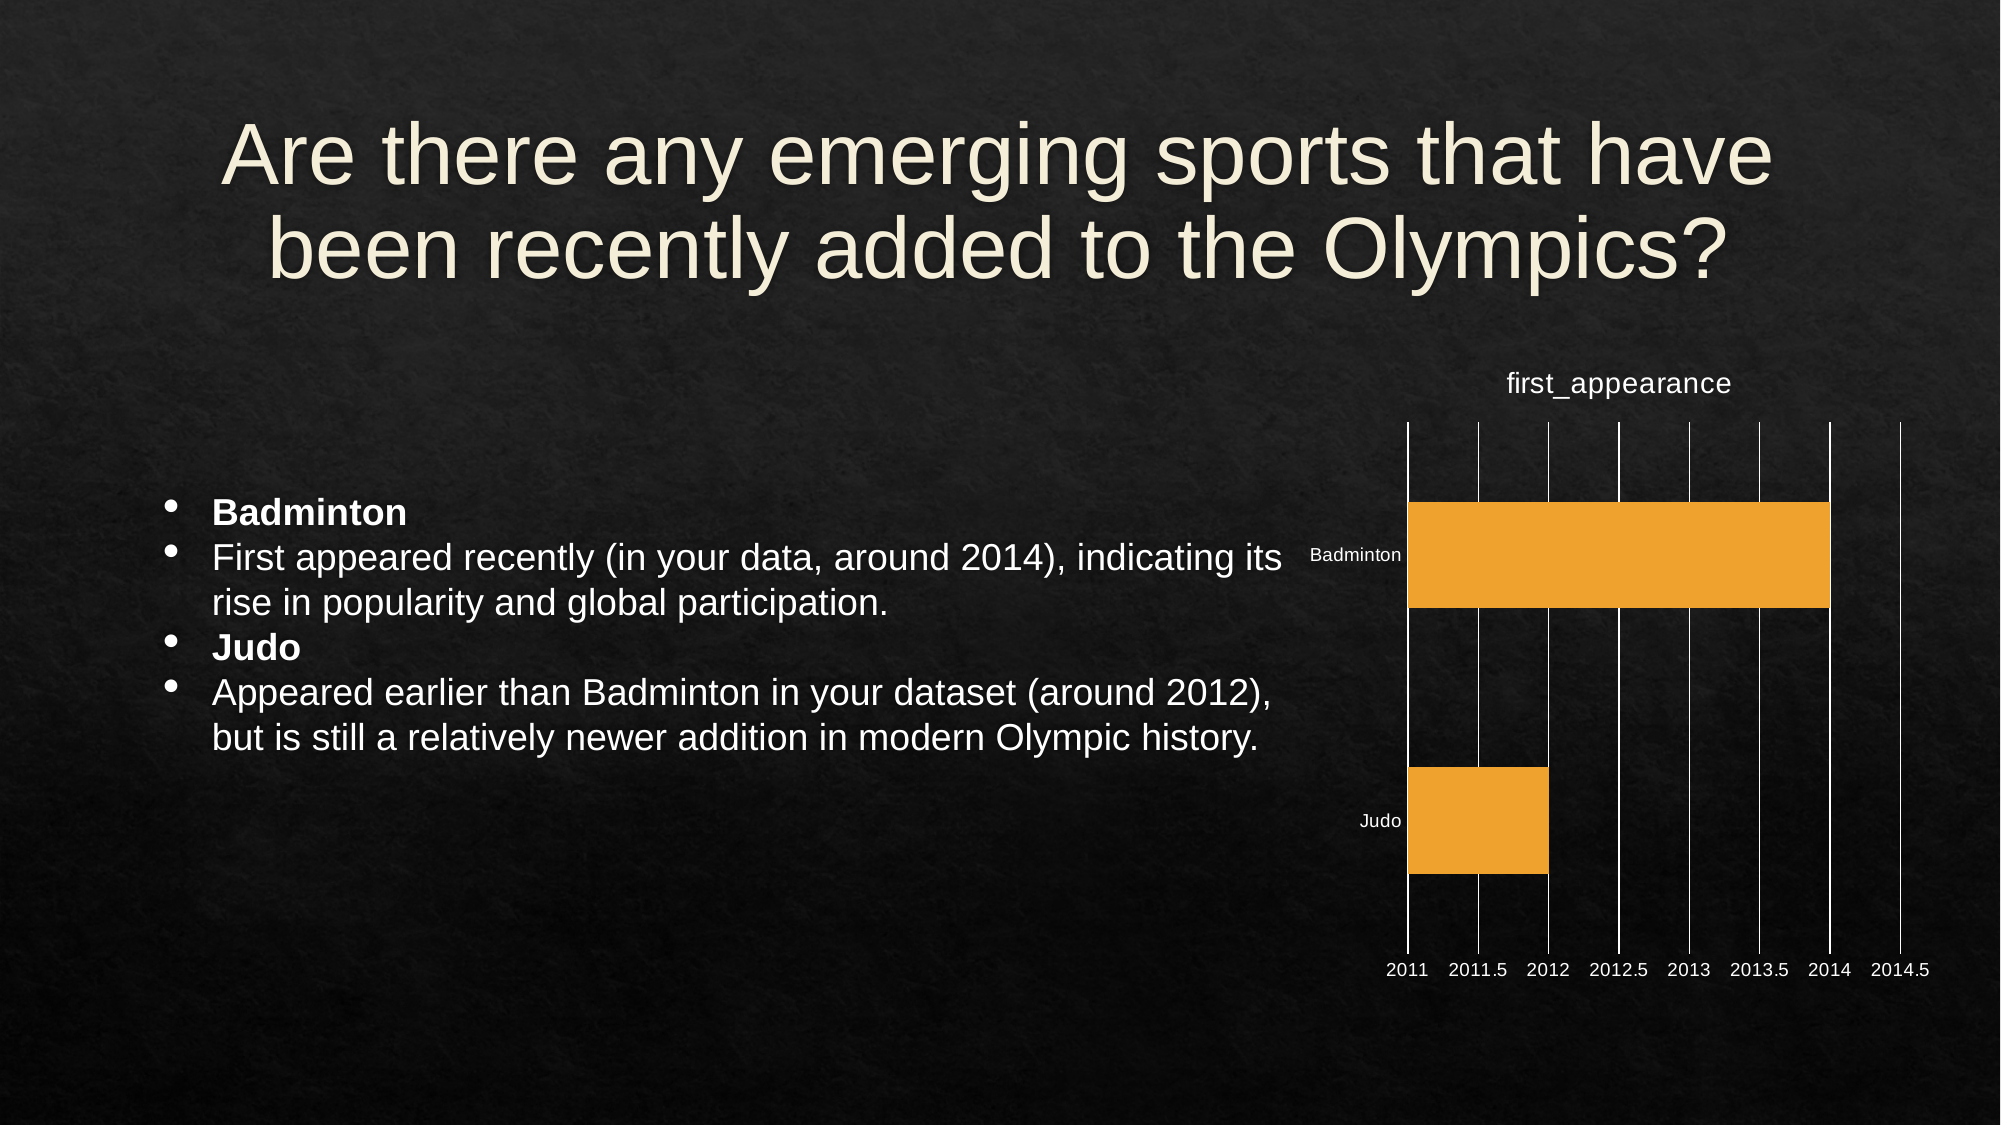

# Are there any emerging sports that have been recently added to the Olympics?

### Chart:

| Category | first_appearance |
|---|---|
| Judo | 2012.0 |
| Badminton | 2014.0 |
Badminton
First appeared recently (in your data, around 2014), indicating its rise in popularity and global participation.
Judo
Appeared earlier than Badminton in your dataset (around 2012), but is still a relatively newer addition in modern Olympic history.